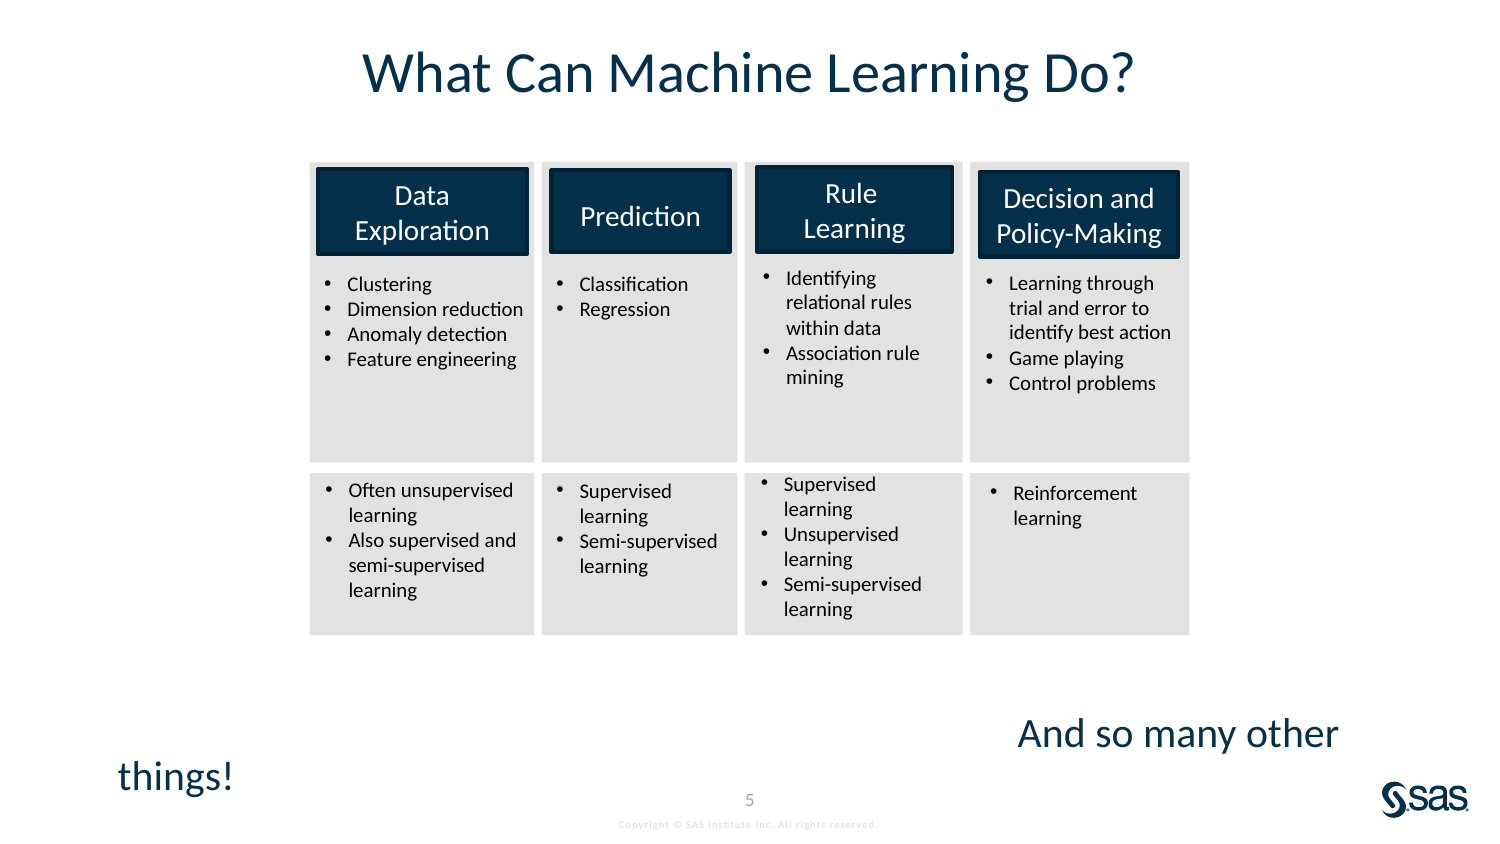

# What Can Machine Learning Do?

						And so many other things!
Rule
Learning
Data Exploration

Prediction

Decision and Policy-Making
Identifying relational rules within data
Association rule mining
Learning through trial and error to identify best action
Game playing
Control problems
Clustering
Dimension reduction
Anomaly detection
Feature engineering
Classification
Regression
Supervised learning
Unsupervised learning
Semi-supervised learning
Often unsupervised learning
Also supervised and semi-supervised learning

Supervised learning
Semi-supervised learning
Reinforcement learning

5